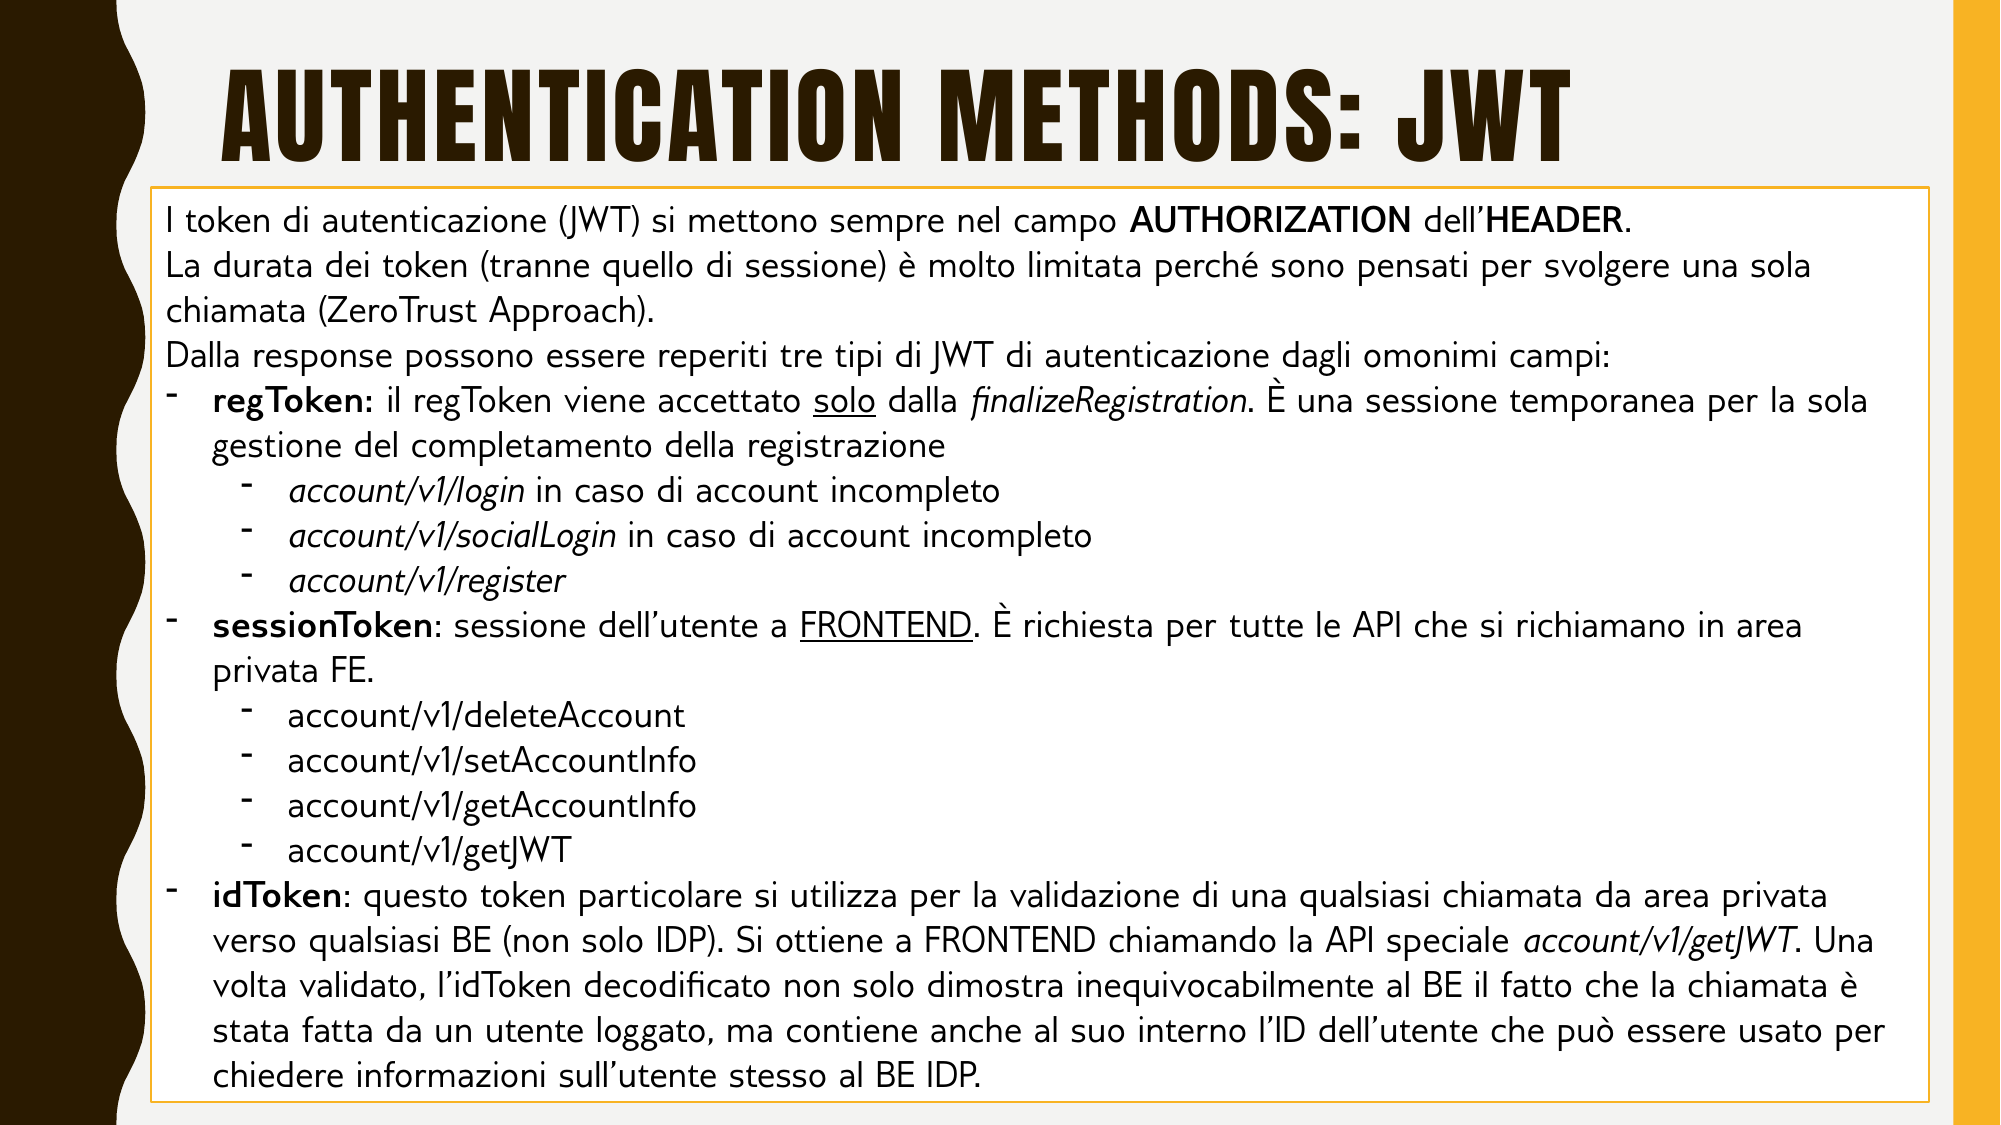

# Authentication methods: JWT
I token di autenticazione (JWT) si mettono sempre nel campo AUTHORIZATION dell’HEADER.
La durata dei token (tranne quello di sessione) è molto limitata perché sono pensati per svolgere una sola chiamata (ZeroTrust Approach).
Dalla response possono essere reperiti tre tipi di JWT di autenticazione dagli omonimi campi:
regToken: il regToken viene accettato solo dalla finalizeRegistration. È una sessione temporanea per la sola gestione del completamento della registrazione
account/v1/login in caso di account incompleto
account/v1/socialLogin in caso di account incompleto
account/v1/register
sessionToken: sessione dell’utente a FRONTEND. È richiesta per tutte le API che si richiamano in area privata FE.
account/v1/deleteAccount
account/v1/setAccountInfo
account/v1/getAccountInfo
account/v1/getJWT
idToken: questo token particolare si utilizza per la validazione di una qualsiasi chiamata da area privata verso qualsiasi BE (non solo IDP). Si ottiene a FRONTEND chiamando la API speciale account/v1/getJWT. Una volta validato, l’idToken decodificato non solo dimostra inequivocabilmente al BE il fatto che la chiamata è stata fatta da un utente loggato, ma contiene anche al suo interno l’ID dell’utente che può essere usato per chiedere informazioni sull’utente stesso al BE IDP.